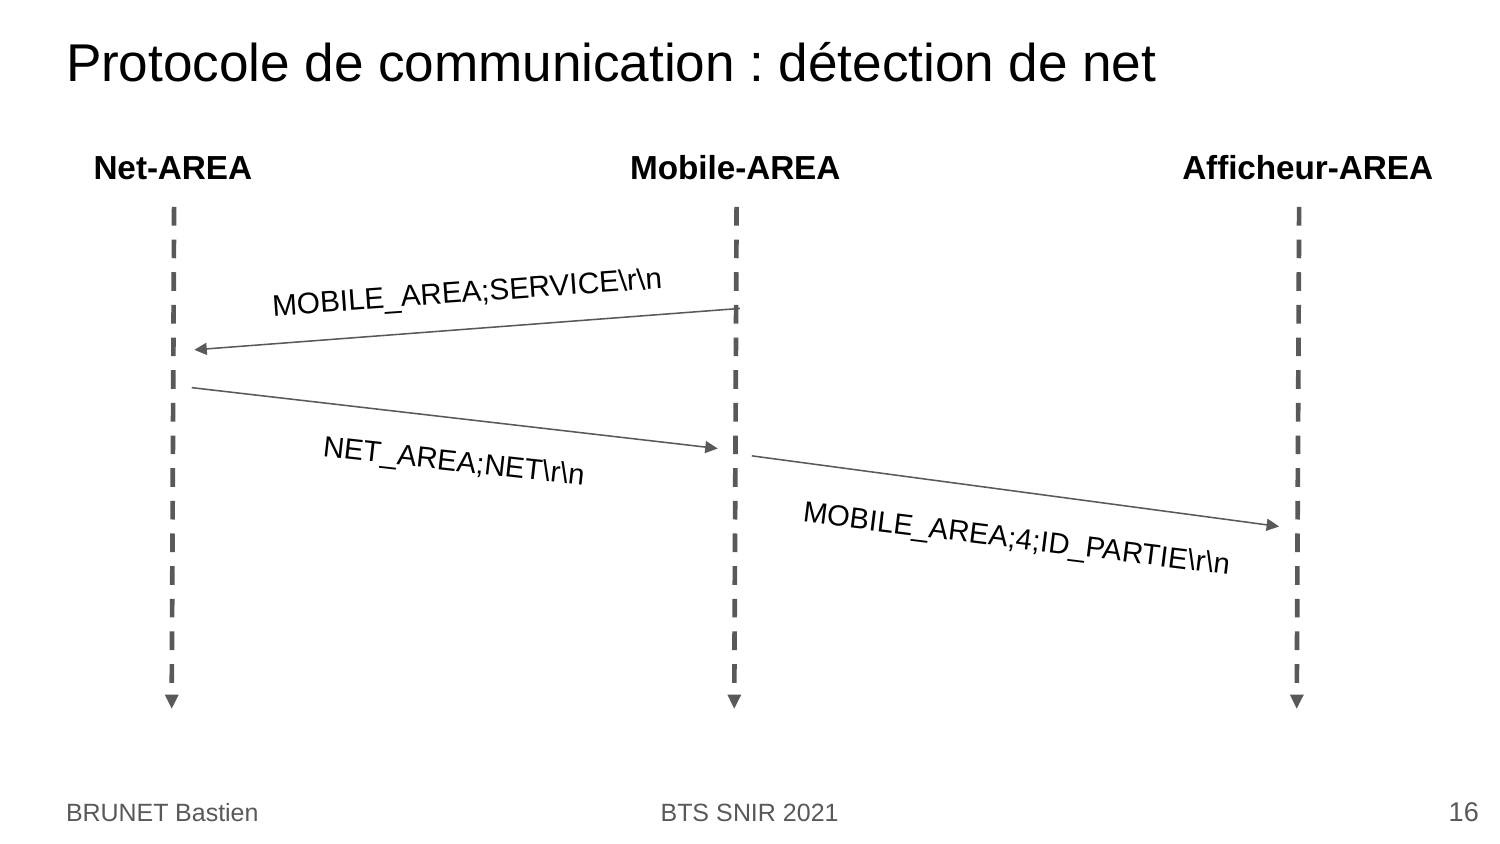

# Protocole de communication : détection de net
Net-AREA
Mobile-AREA
Afficheur-AREA
MOBILE_AREA;SERVICE\r\n
NET_AREA;NET\r\n
MOBILE_AREA;4;ID_PARTIE\r\n
16